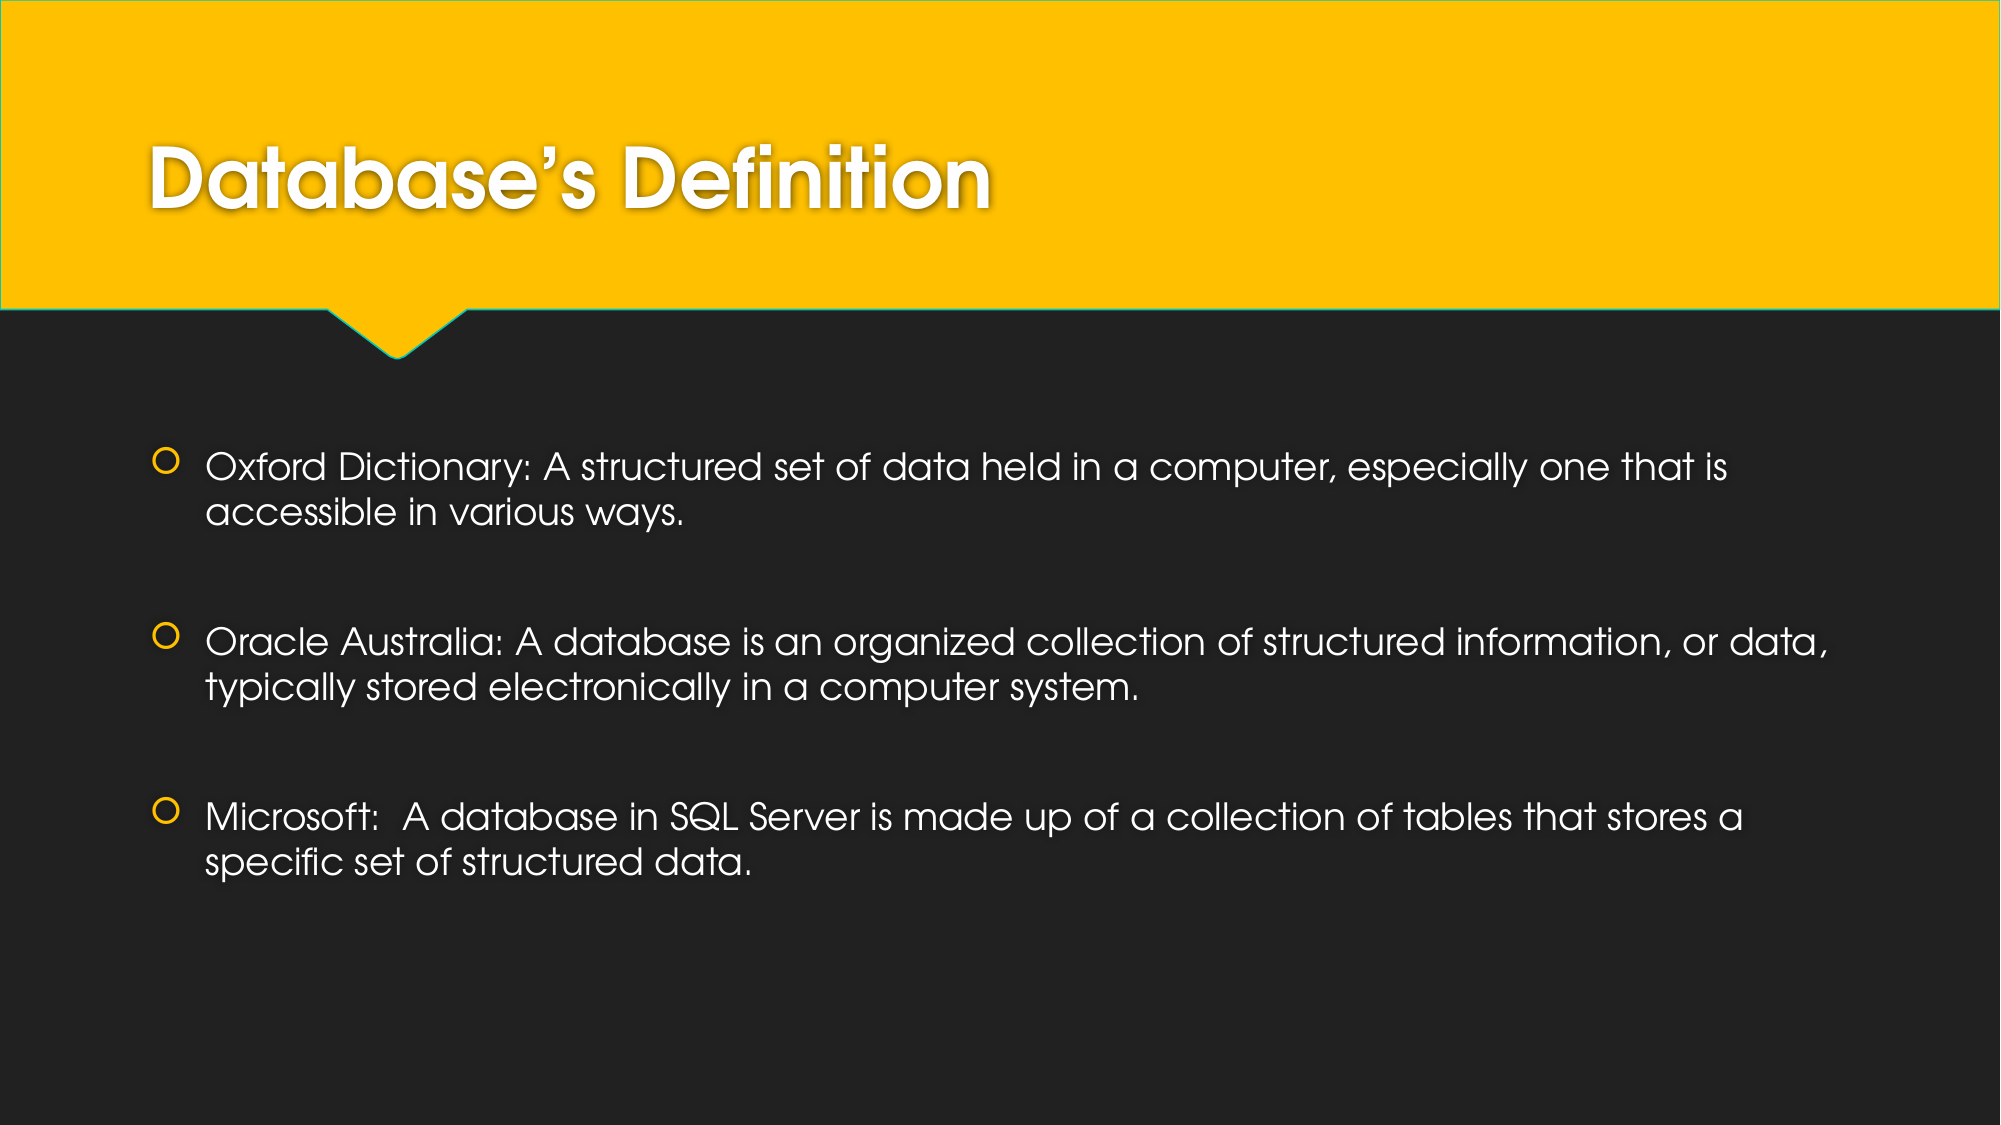

# Database’s Definition
Oxford Dictionary: A structured set of data held in a computer, especially one that is accessible in various ways.

Oracle Australia: A database is an organized collection of structured information, or data, typically stored electronically in a computer system.

Microsoft:  A database in SQL Server is made up of a collection of tables that stores a specific set of structured data.